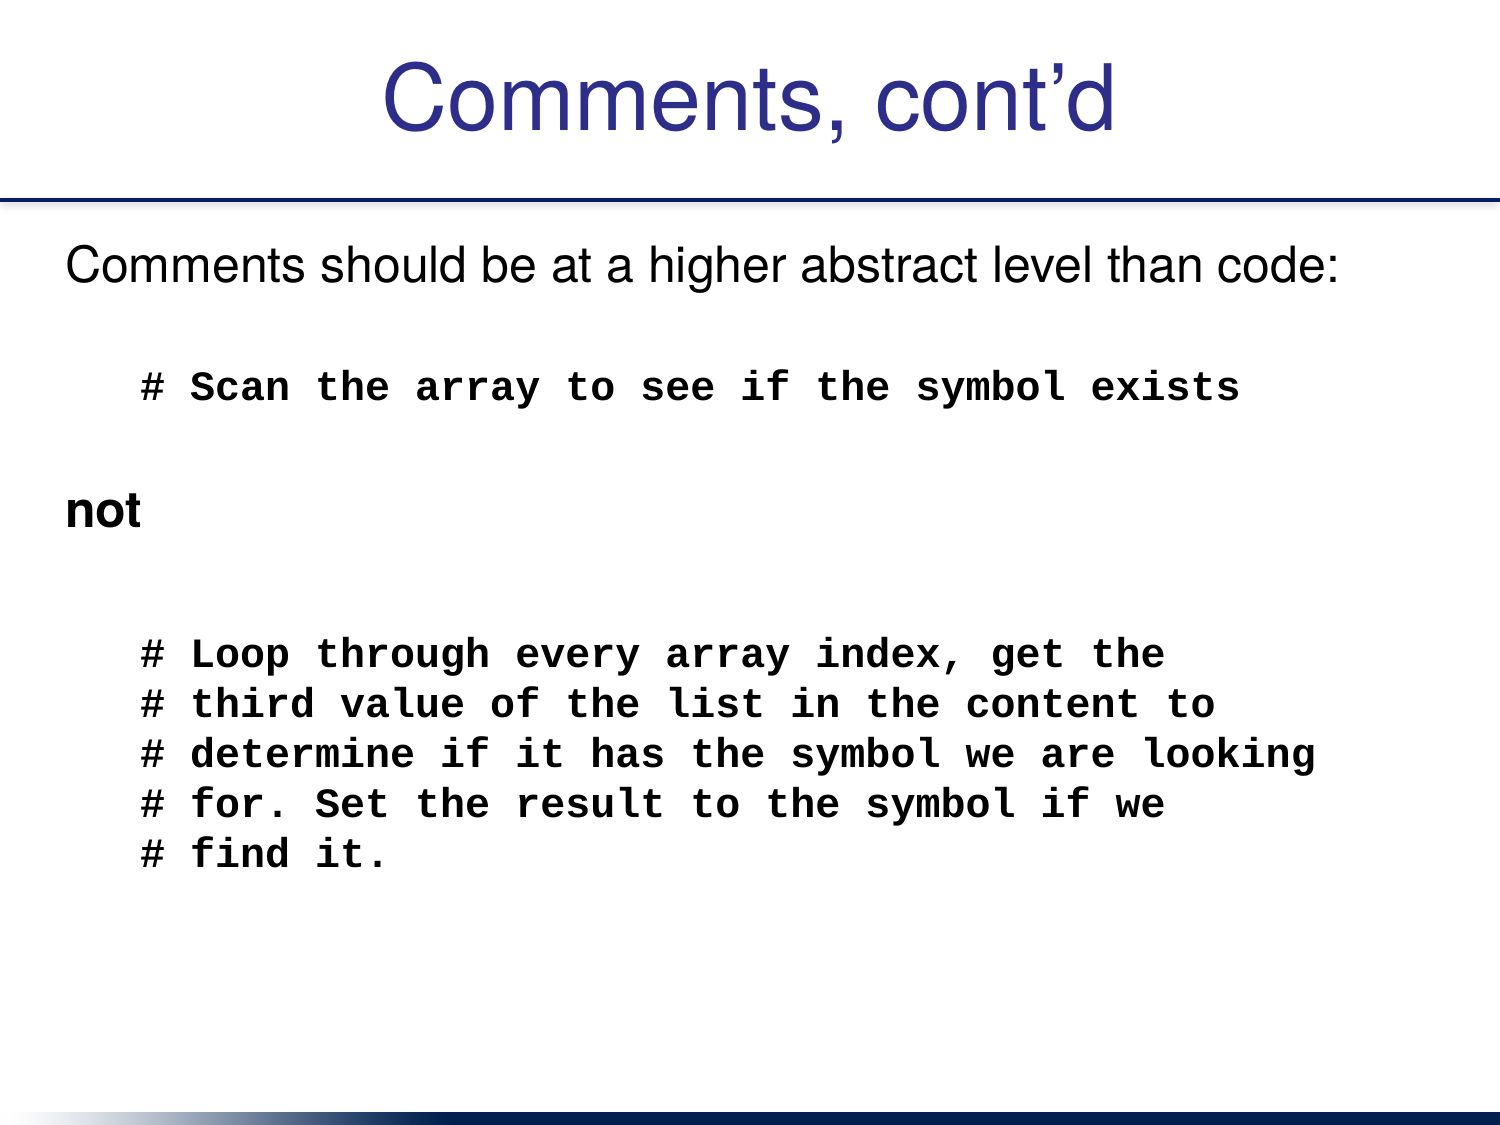

# Comments, cont’d
Comments should be at a higher abstract level than code:

# Scan the array to see if the symbol exists

not

# Loop through every array index, get the # third value of the list in the content to # determine if it has the symbol we are looking # for. Set the result to the symbol if we # find it.